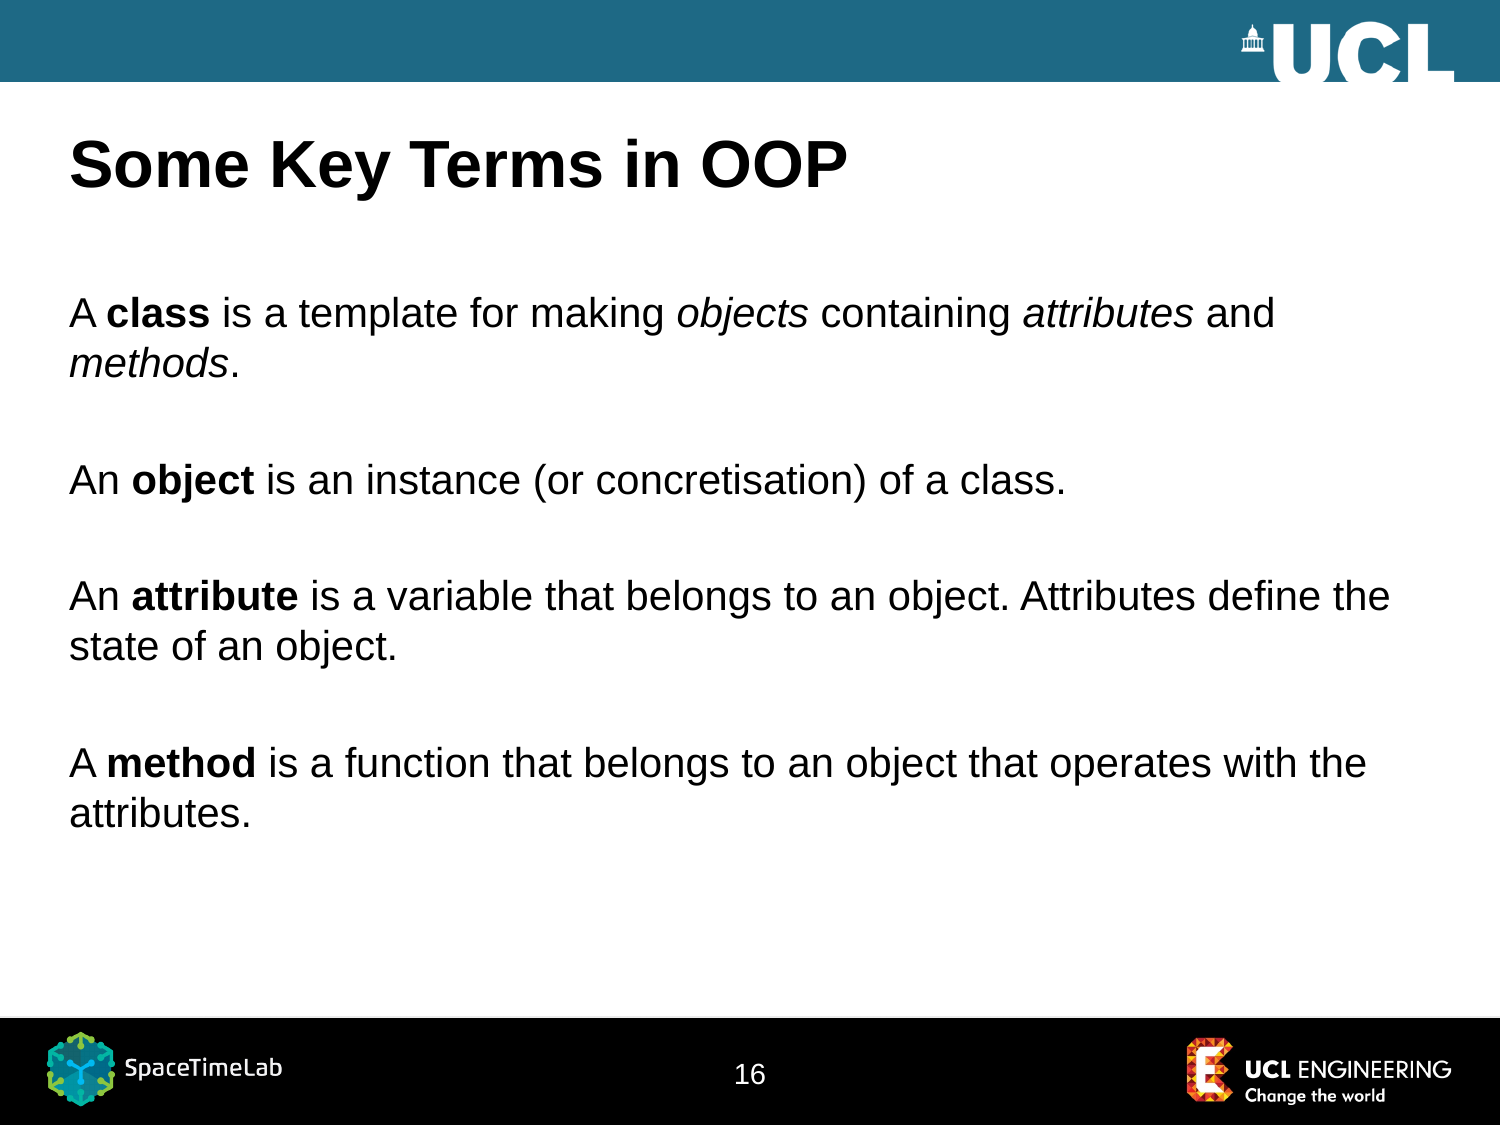

# Some Key Terms in OOP

A class is a template for making objects containing attributes and methods.

An object is an instance (or concretisation) of a class.

An attribute is a variable that belongs to an object. Attributes define the state of an object.

A method is a function that belongs to an object that operates with the attributes.

17